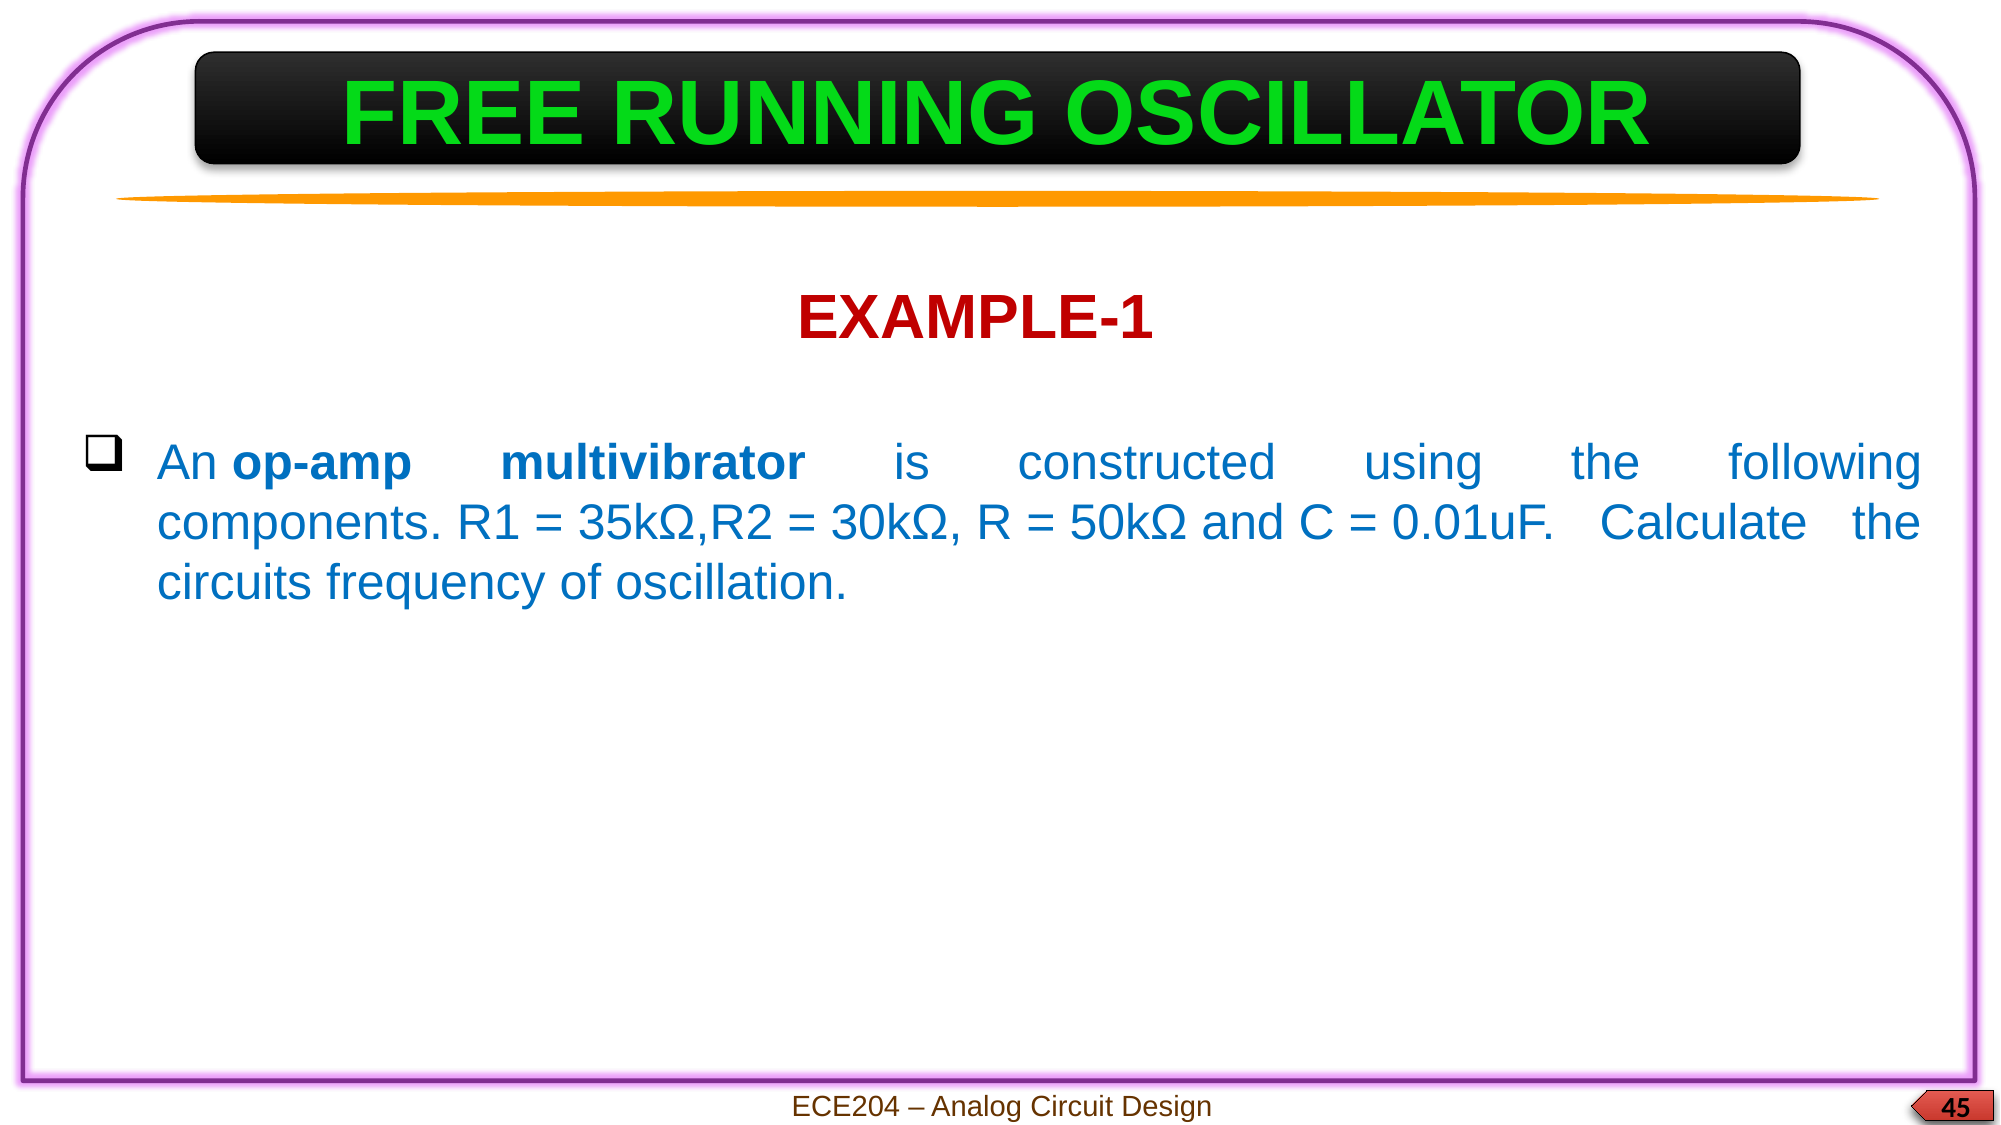

FREE RUNNING OSCILLATOR

EXAMPLE-1
An op-amp multivibrator is constructed using the following components. R1 = 35kΩ,R2 = 30kΩ, R = 50kΩ and C = 0.01uF. Calculate the circuits frequency of oscillation.
ECE204 – Analog Circuit Design

45